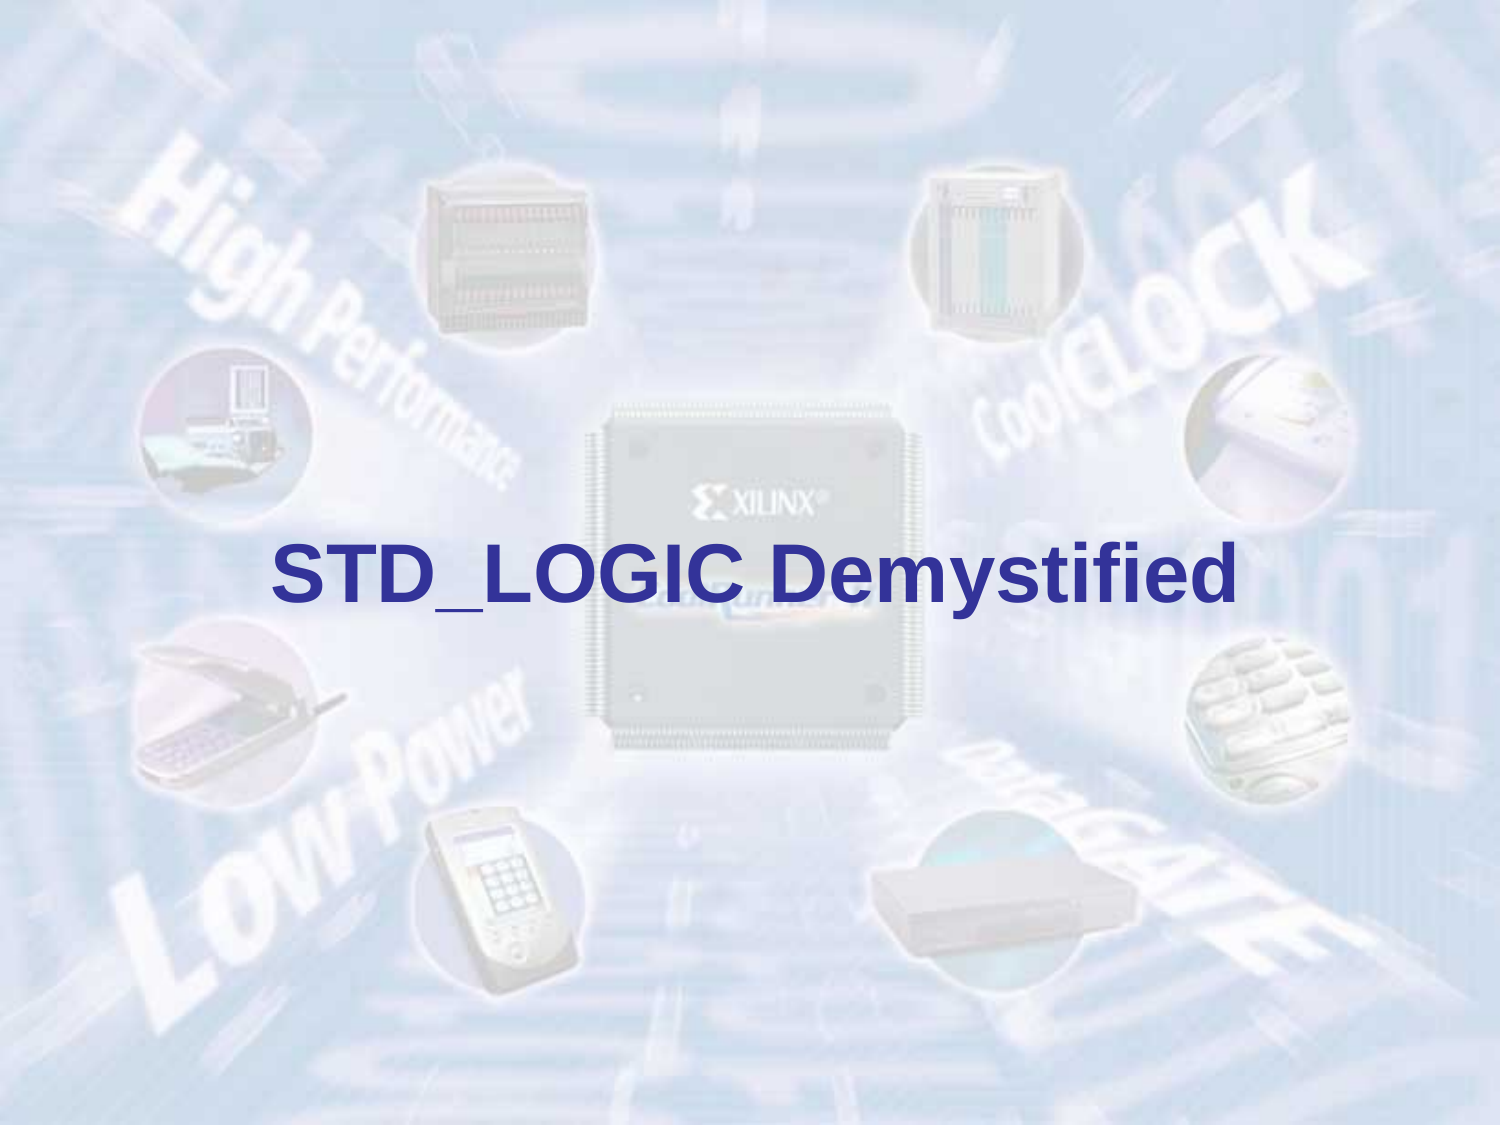

# STD_LOGIC Demystified
ECE 448 – FPGA and ASIC Design with VHDL	19